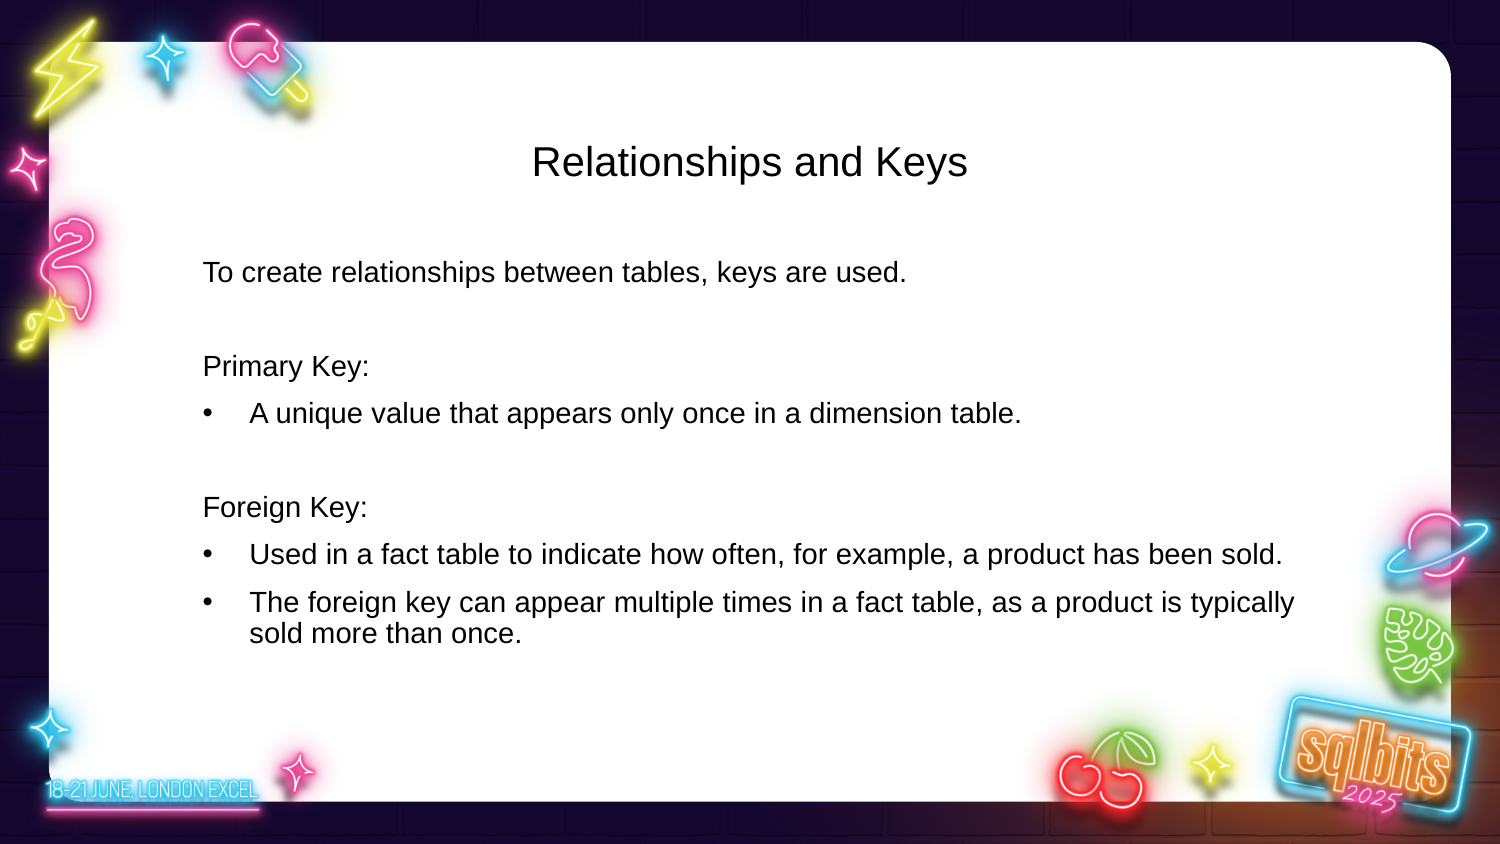

# Relationships and Keys
To create relationships between tables, keys are used.

Primary Key:
A unique value that appears only once in a dimension table.

Foreign Key:
Used in a fact table to indicate how often, for example, a product has been sold.
The foreign key can appear multiple times in a fact table, as a product is typically sold more than once.